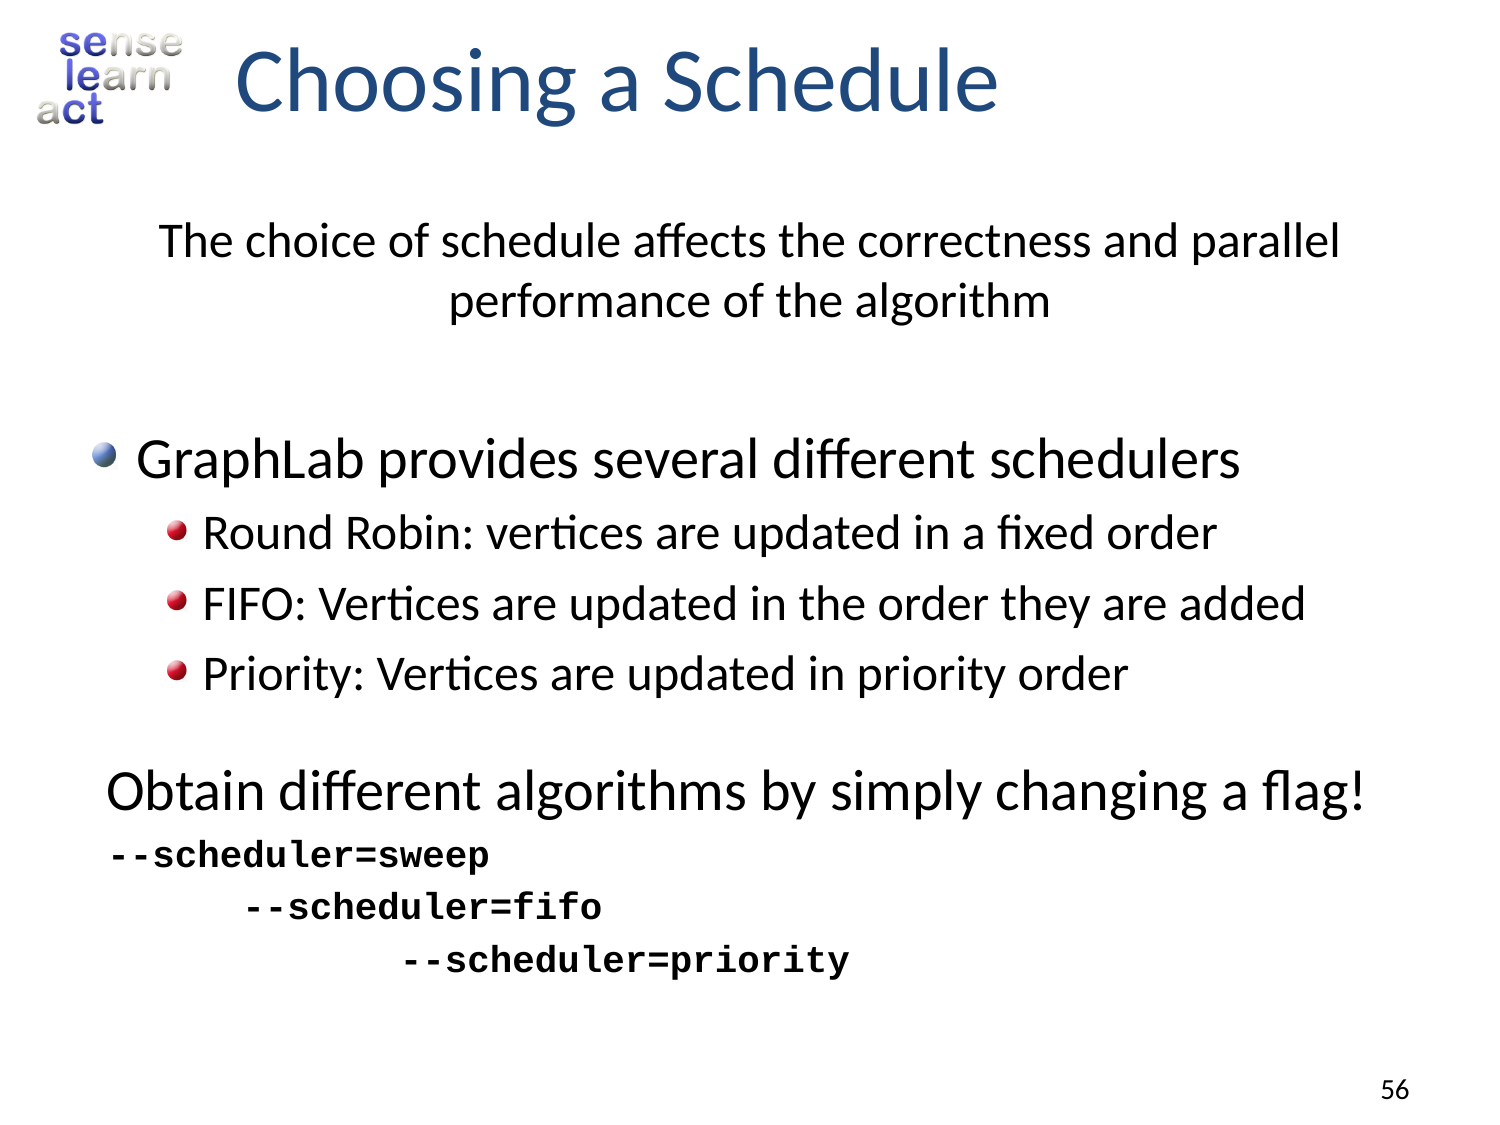

# Choosing a Schedule
The choice of schedule affects the correctness and parallel performance of the algorithm
GraphLab provides several different schedulers
Round Robin: vertices are updated in a fixed order
FIFO: Vertices are updated in the order they are added
Priority: Vertices are updated in priority order
Obtain different algorithms by simply changing a flag!
   --scheduler=sweep
         --scheduler=fifo
                --scheduler=priority

56